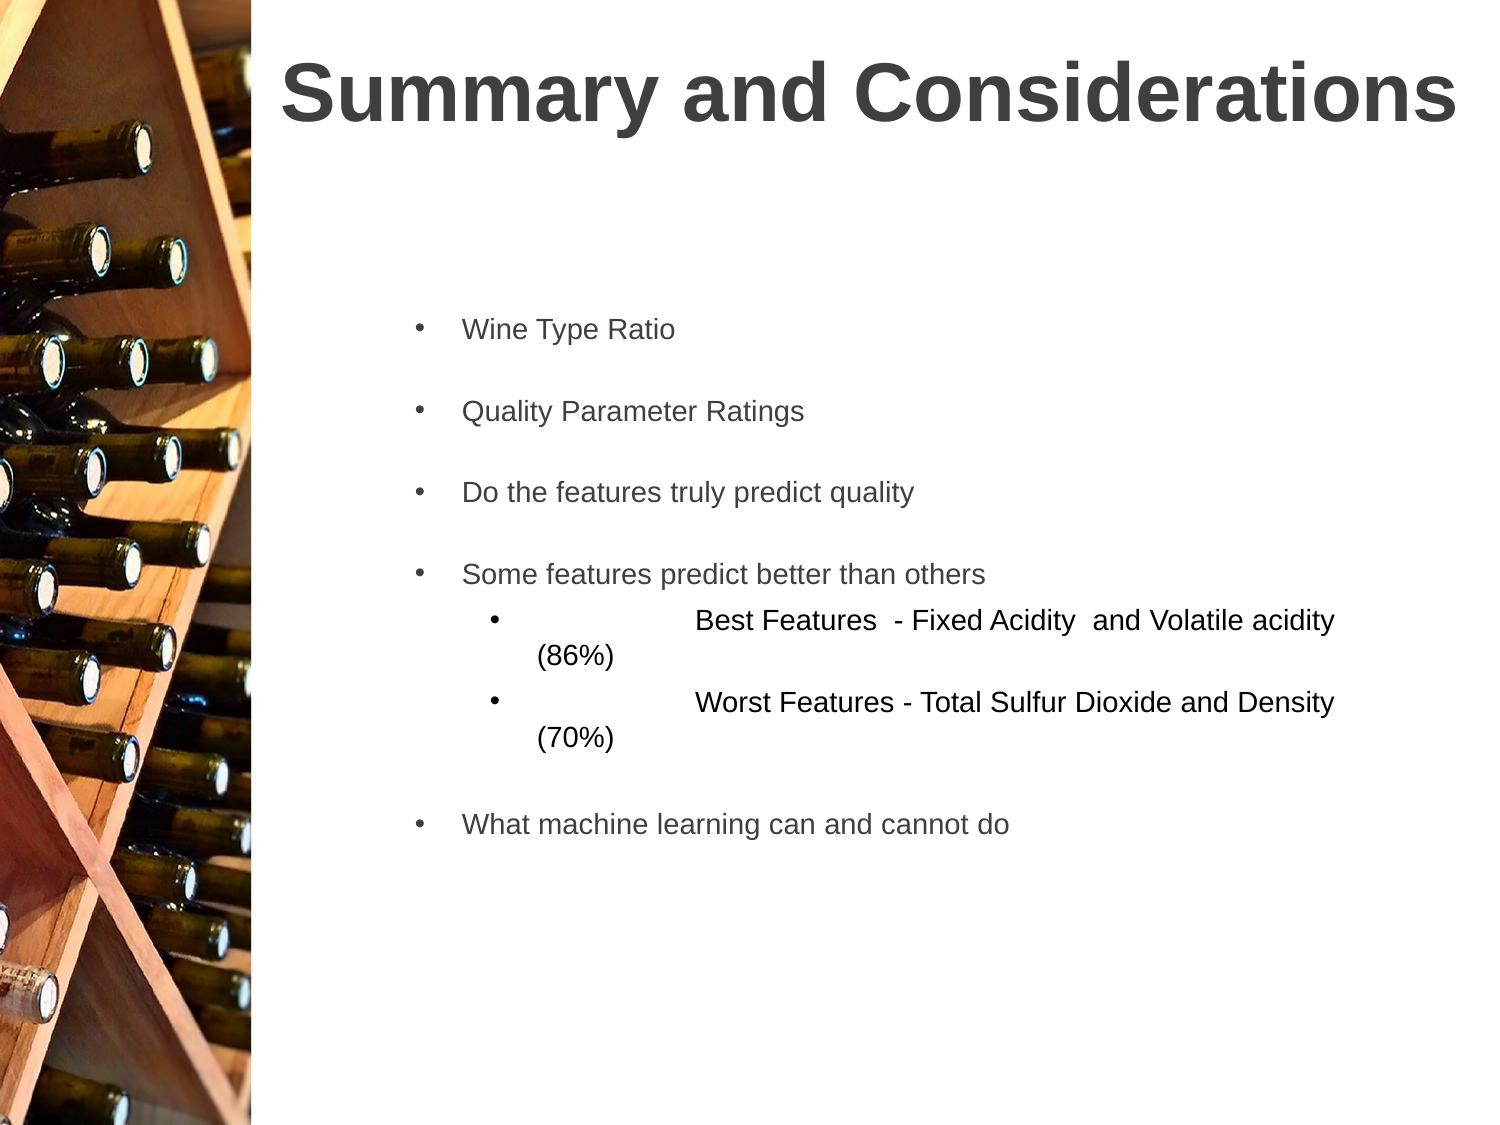

# Summary and Considerations
Wine Type Ratio

Quality Parameter Ratings

Do the features truly predict quality

Some features predict better than others
	 Best Features  - Fixed Acidity  and Volatile acidity (86%)
	 Worst Features - Total Sulfur Dioxide and Density (70%)

What machine learning can and cannot do